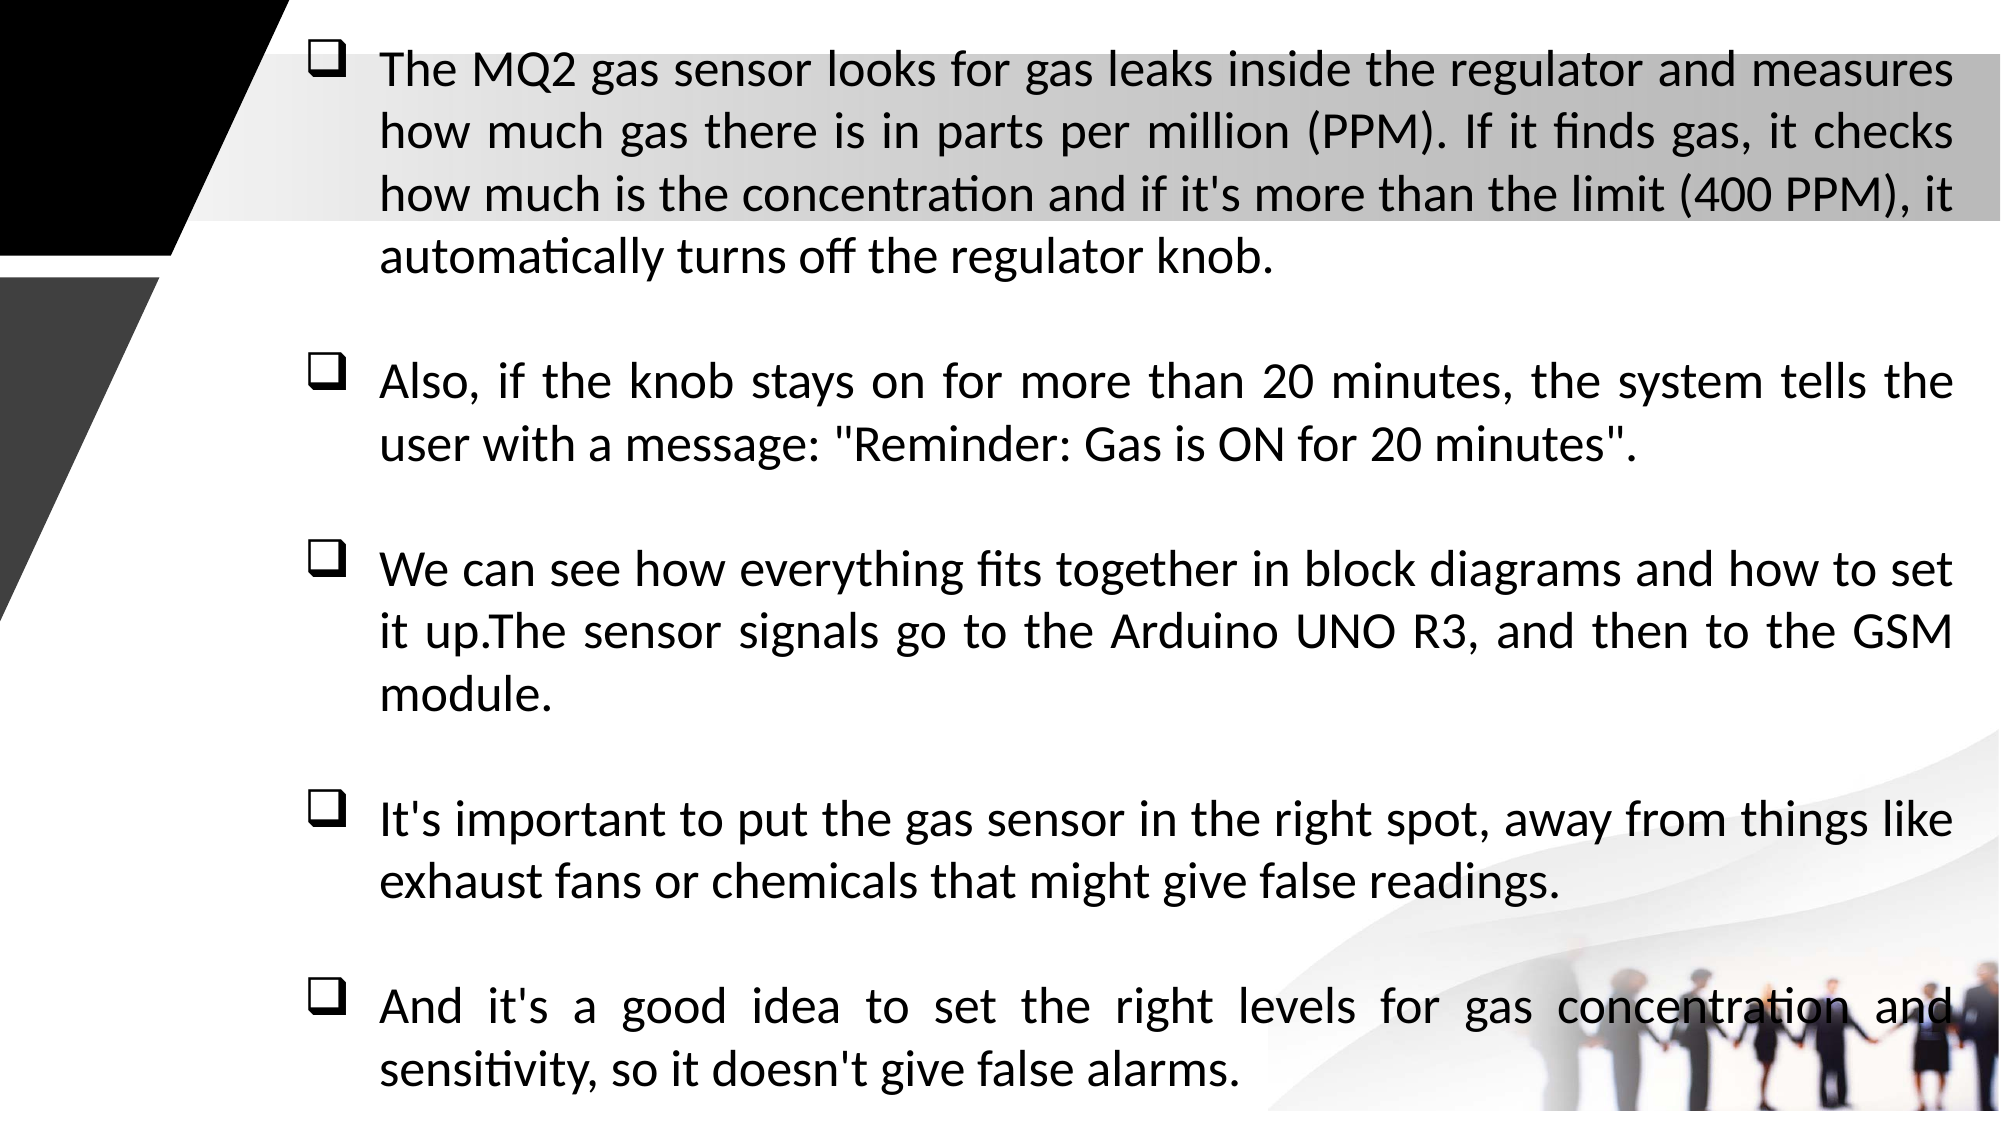

The MQ2 gas sensor looks for gas leaks inside the regulator and measures how much gas there is in parts per million (PPM). If it finds gas, it checks how much is the concentration and if it's more than the limit (400 PPM), it automatically turns off the regulator knob.

Also, if the knob stays on for more than 20 minutes, the system tells the user with a message: "Reminder: Gas is ON for 20 minutes".

We can see how everything fits together in block diagrams and how to set it up.The sensor signals go to the Arduino UNO R3, and then to the GSM module.

It's important to put the gas sensor in the right spot, away from things like exhaust fans or chemicals that might give false readings.

And it's a good idea to set the right levels for gas concentration and sensitivity, so it doesn't give false alarms.
#

9